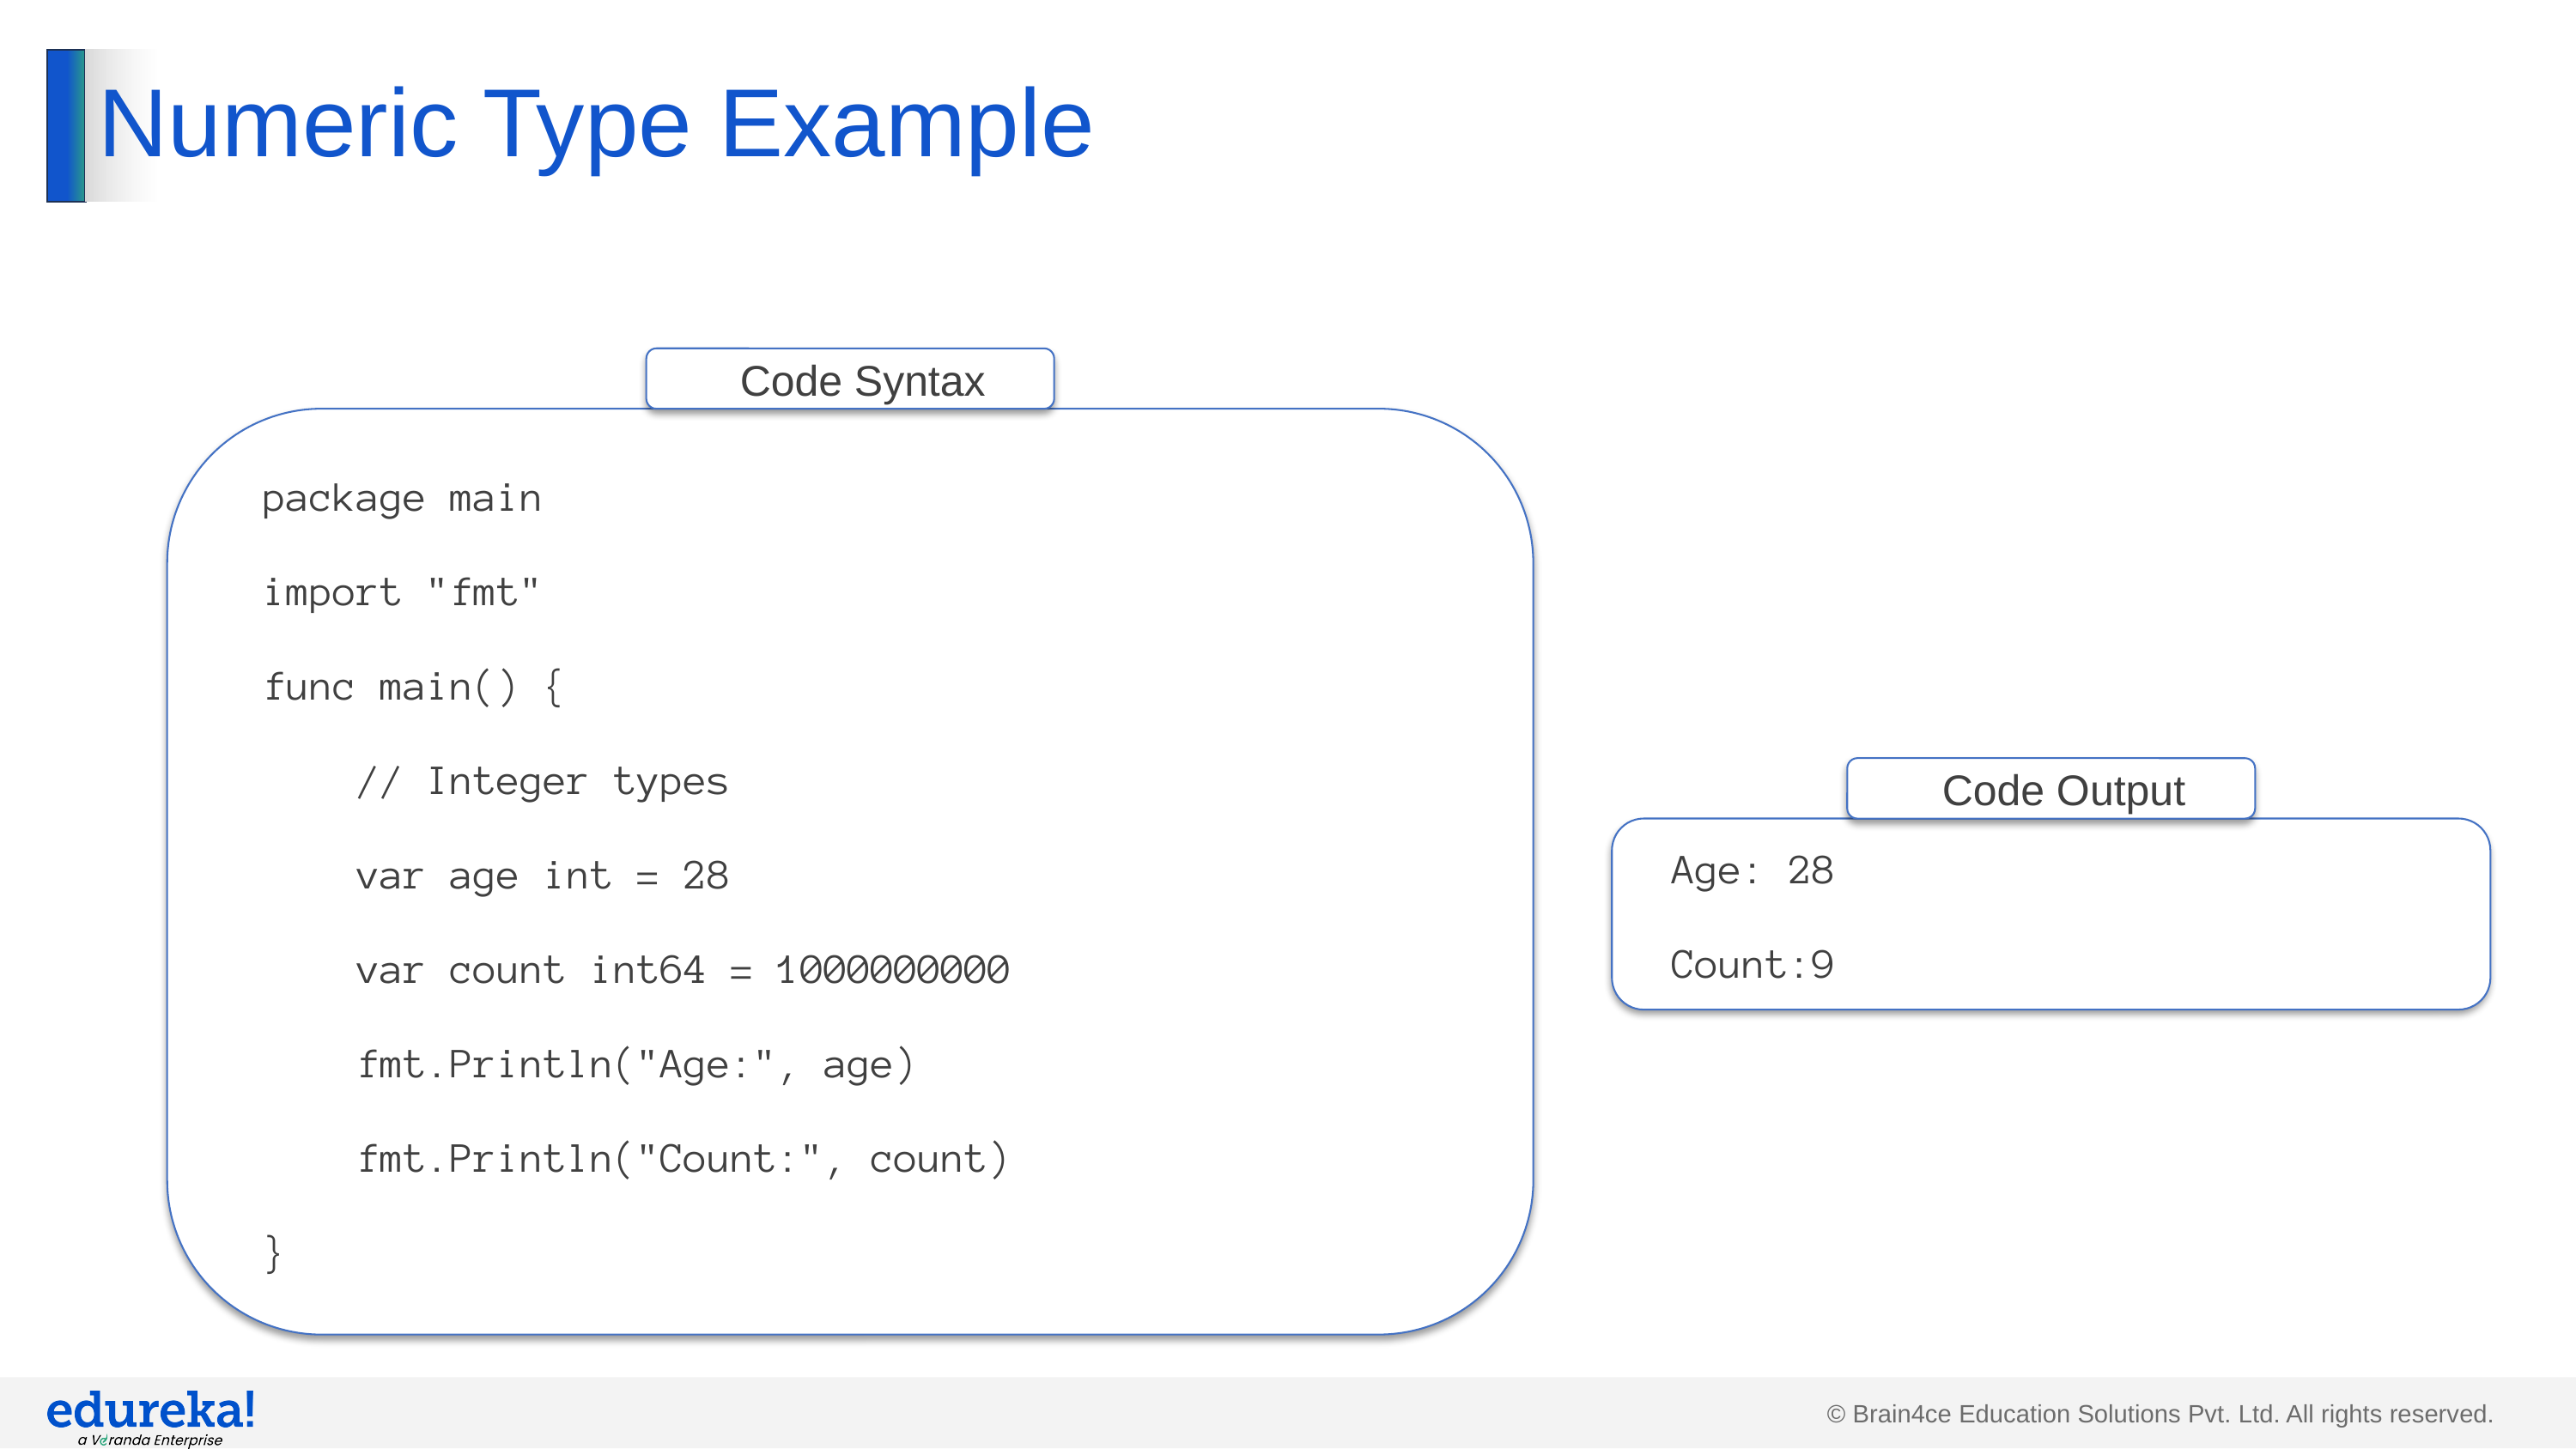

# Numeric Type Example
Code Syntax
package main
import "fmt"
func main() {
    // Integer types
    var age int = 28
    var count int64 = 1000000000
    fmt.Println("Age:", age)
    fmt.Println("Count:", count)
}
Code Output
Age: 28
Count:9